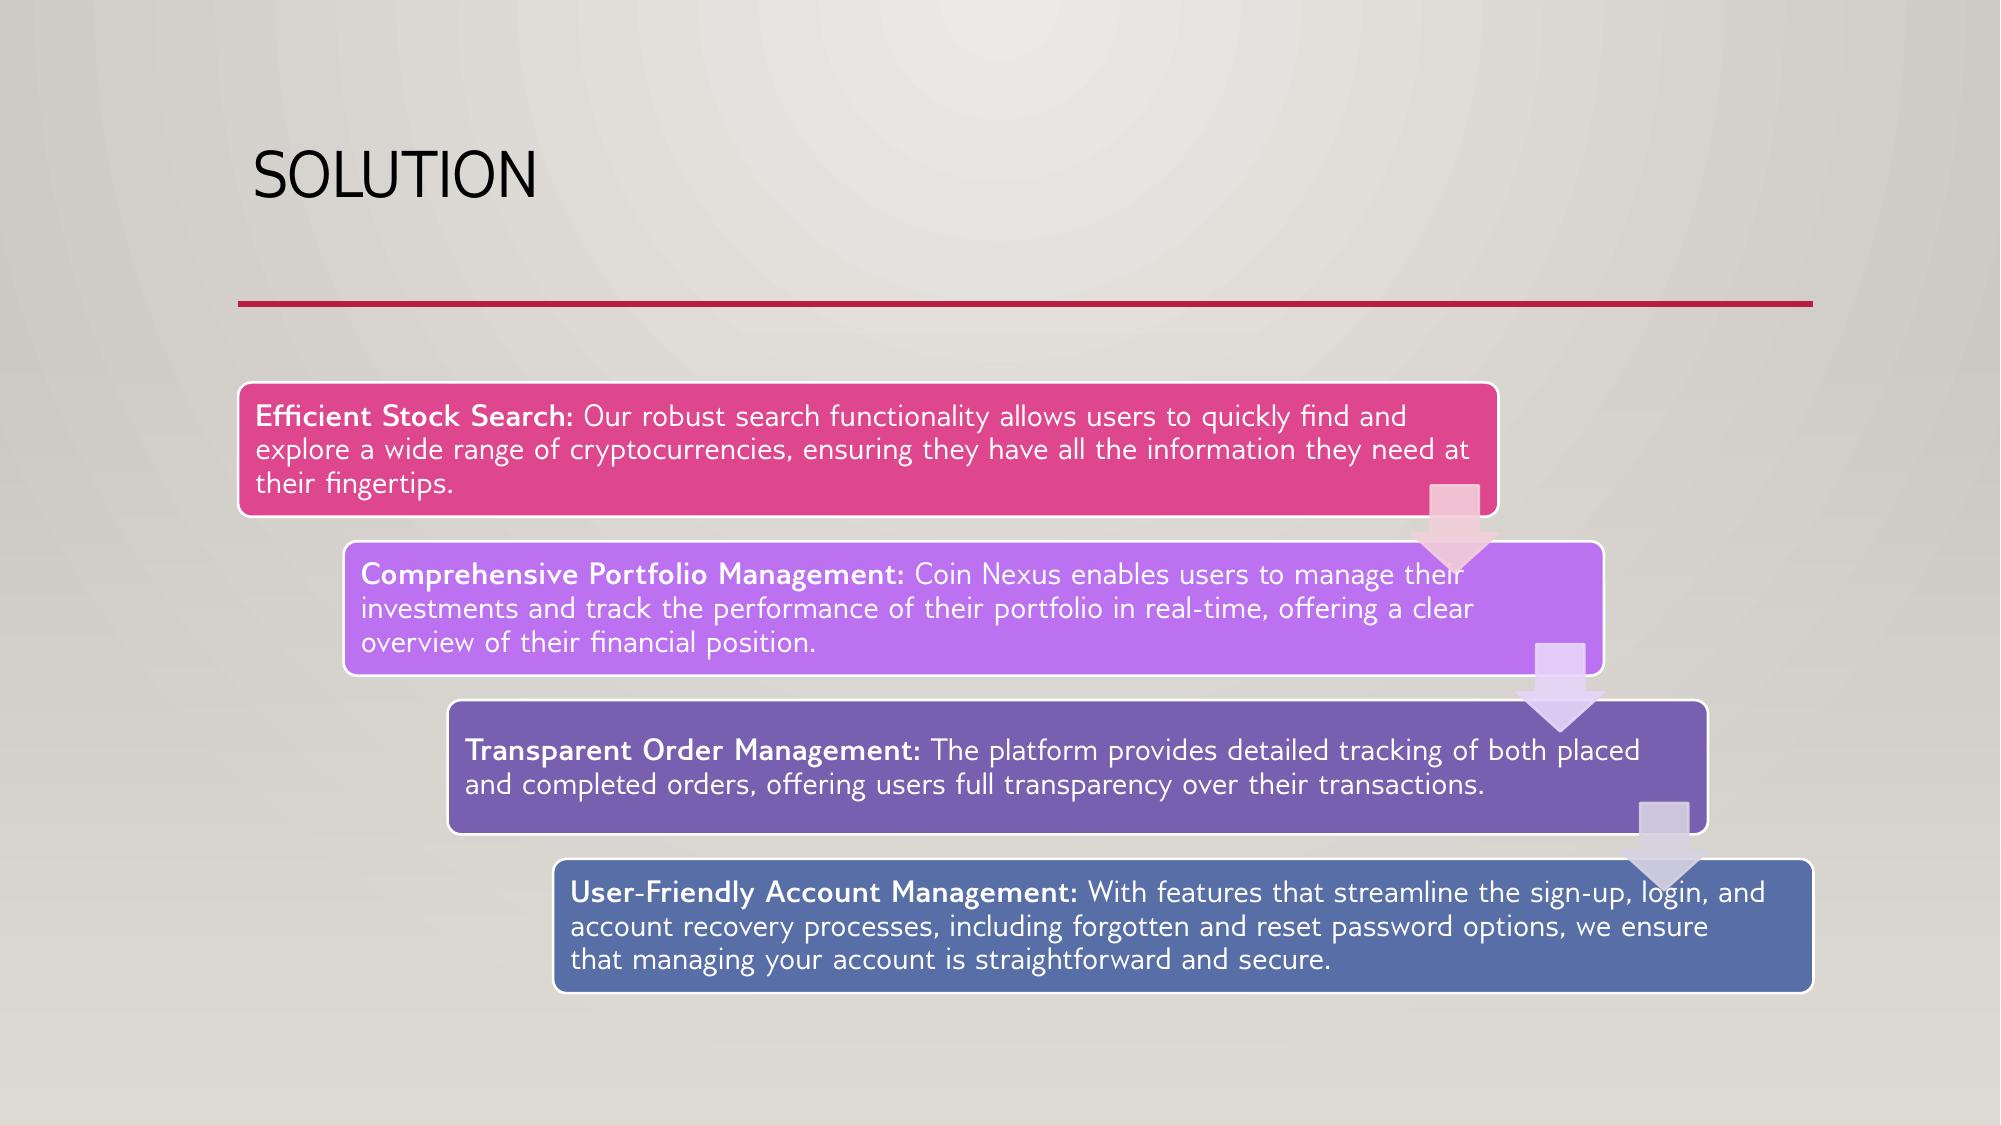

# SOLUTION

Efficient Stock Search: Our robust search functionality allows users to quickly find and explore a wide range of cryptocurrencies, ensuring they have all the information they need at their fingertips.
Comprehensive Portfolio Management: Coin Nexus enables users to manage their investments and track the performance of their portfolio in real-time, offering a clear overview of their financial position.
Transparent Order Management: The platform provides detailed tracking of both placed and completed orders, offering users full transparency over their transactions.
User-Friendly Account Management: With features that streamline the sign-up, login, and account recovery processes, including forgotten and reset password options, we ensure that managing your account is straightforward and secure.